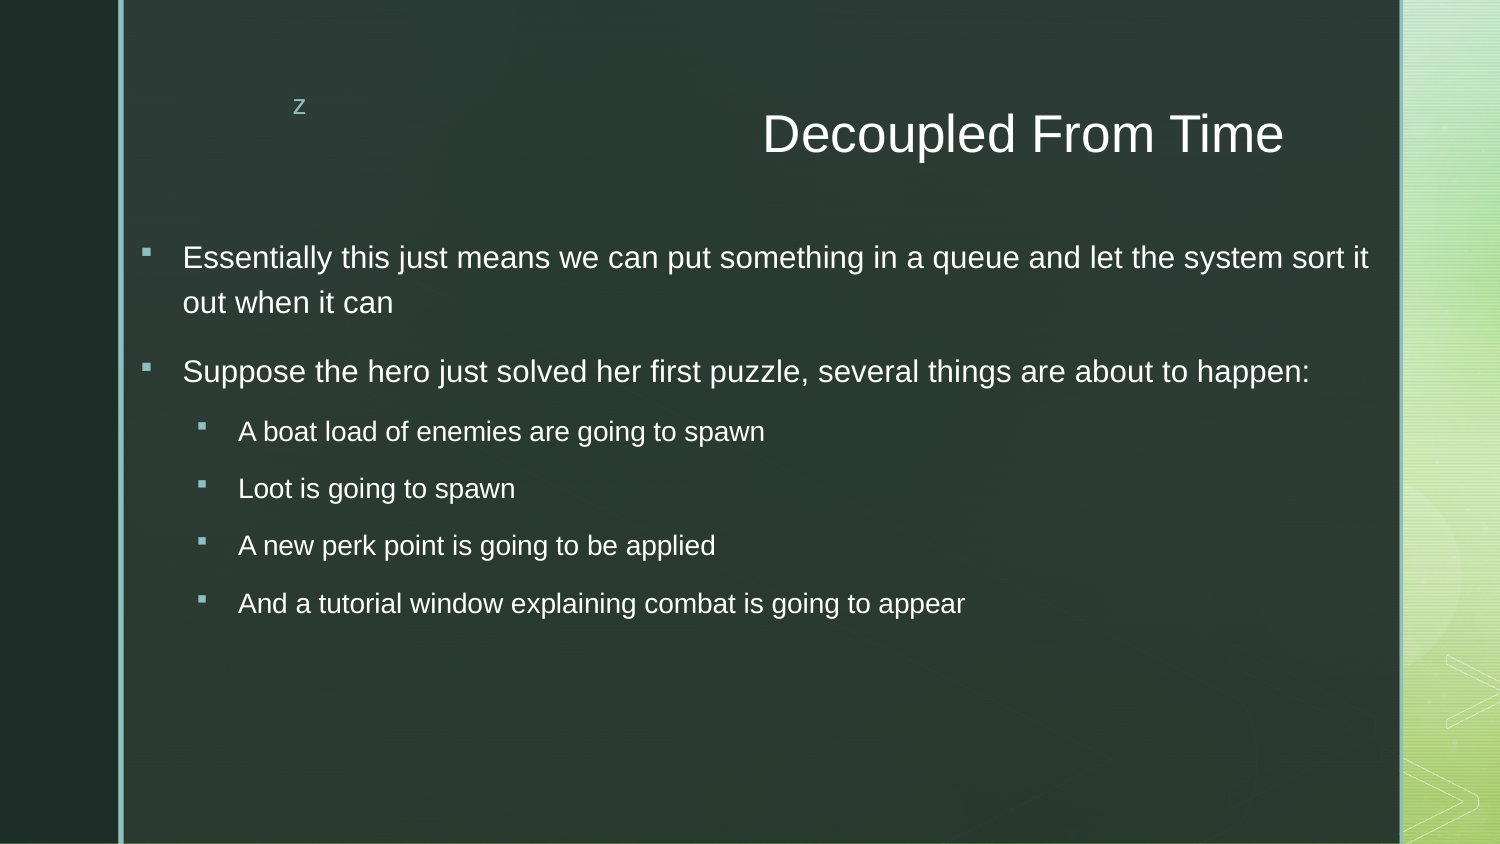

# Decoupled From Time
Essentially this just means we can put something in a queue and let the system sort it out when it can
Suppose the hero just solved her first puzzle, several things are about to happen:
A boat load of enemies are going to spawn
Loot is going to spawn
A new perk point is going to be applied
And a tutorial window explaining combat is going to appear